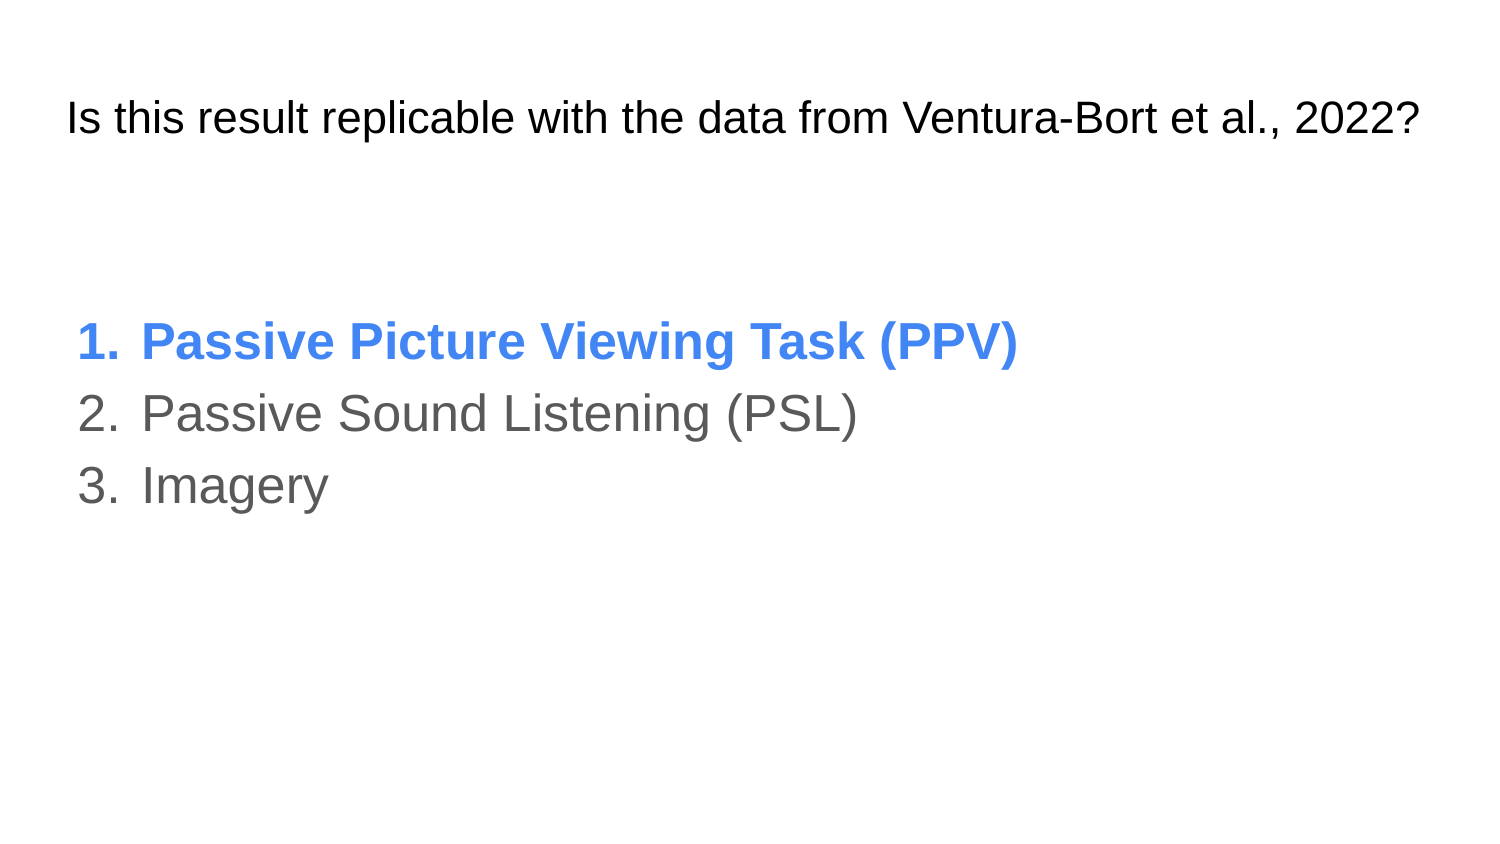

# Is this result replicable with the data from Ventura-Bort et al., 2022?
Passive Picture Viewing Task (PPV)
Passive Sound Listening (PSL)
Imagery